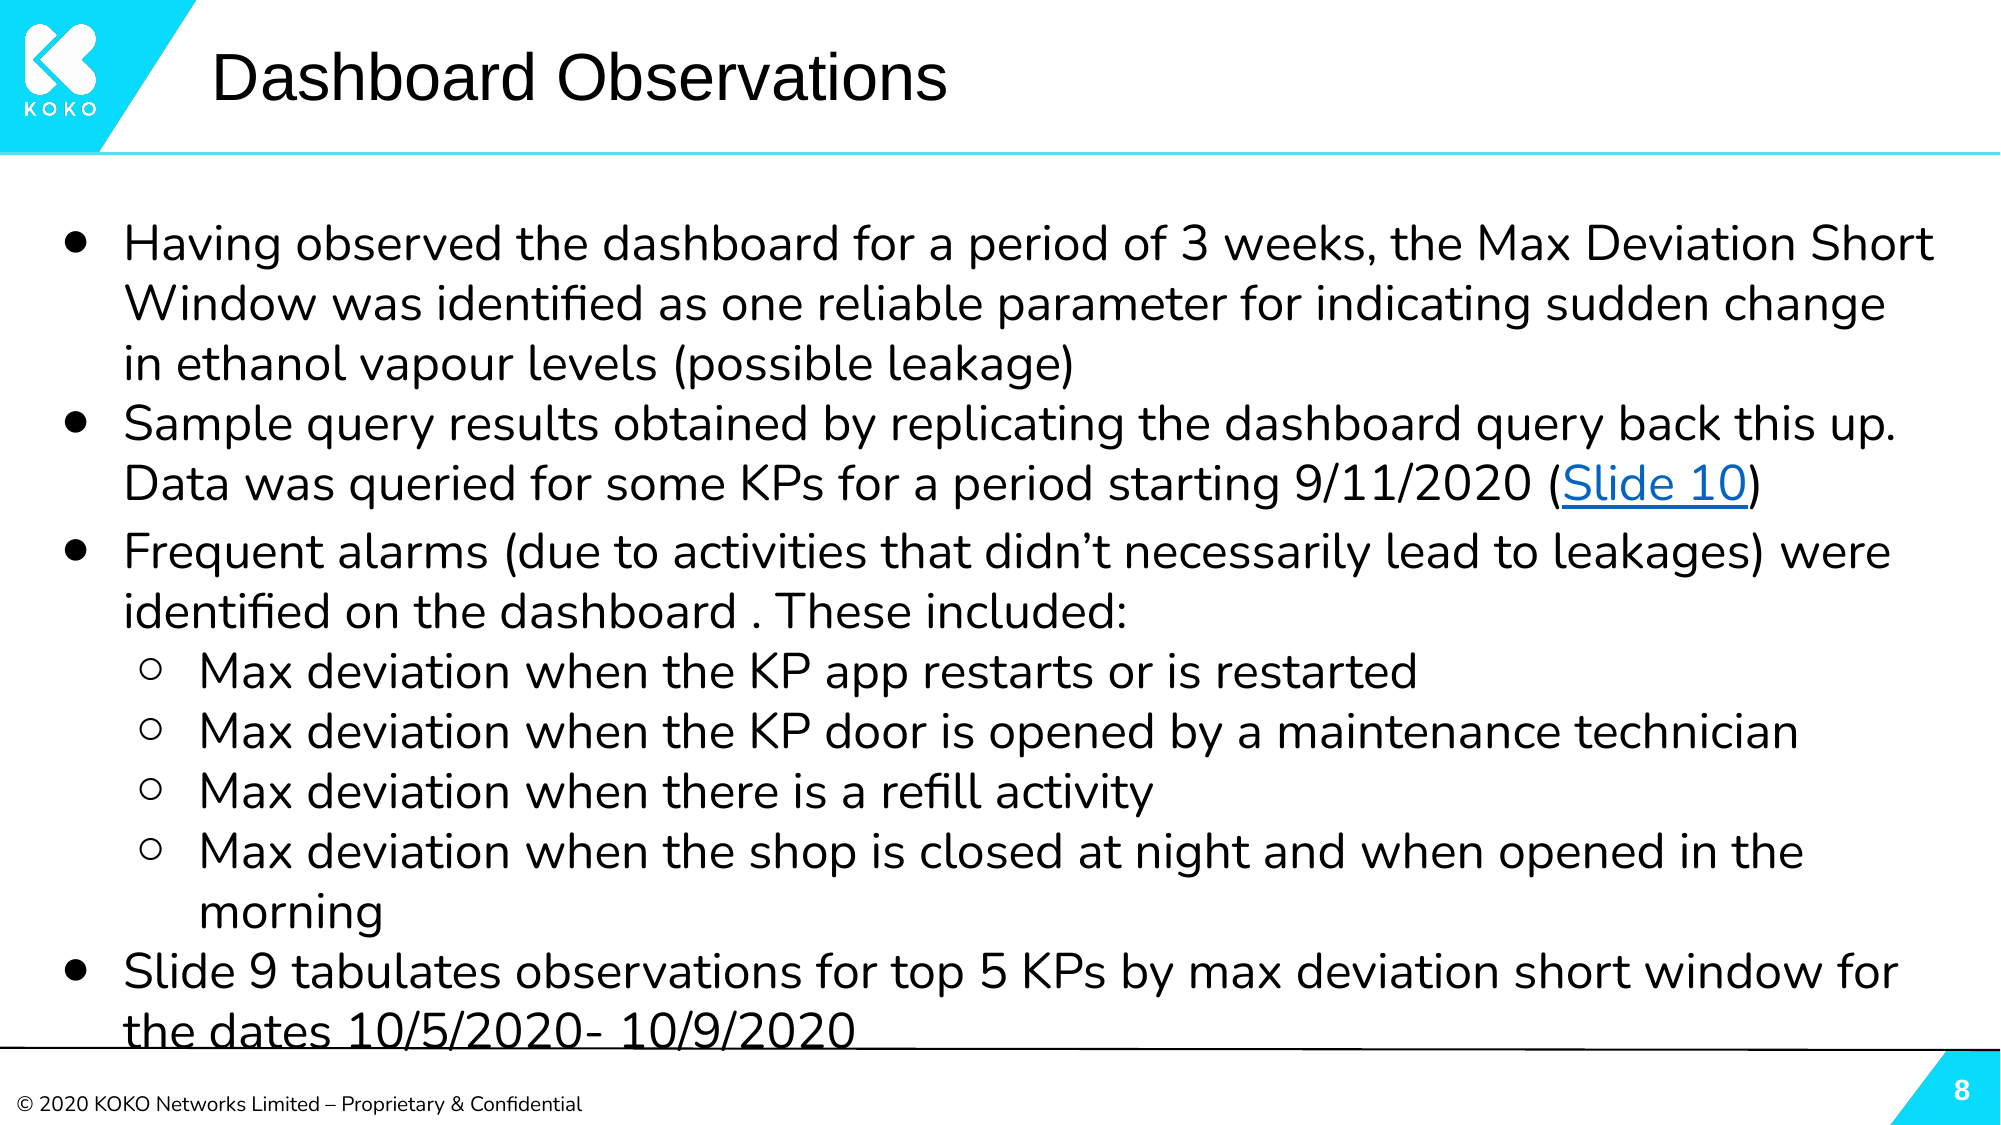

# Dashboard Observations
Having observed the dashboard for a period of 3 weeks, the Max Deviation Short Window was identified as one reliable parameter for indicating sudden change in ethanol vapour levels (possible leakage)
Sample query results obtained by replicating the dashboard query back this up. Data was queried for some KPs for a period starting 9/11/2020 (Slide 10)
Frequent alarms (due to activities that didn’t necessarily lead to leakages) were identified on the dashboard . These included:
Max deviation when the KP app restarts or is restarted
Max deviation when the KP door is opened by a maintenance technician
Max deviation when there is a refill activity
Max deviation when the shop is closed at night and when opened in the morning
Slide 9 tabulates observations for top 5 KPs by max deviation short window for the dates 10/5/2020- 10/9/2020
8